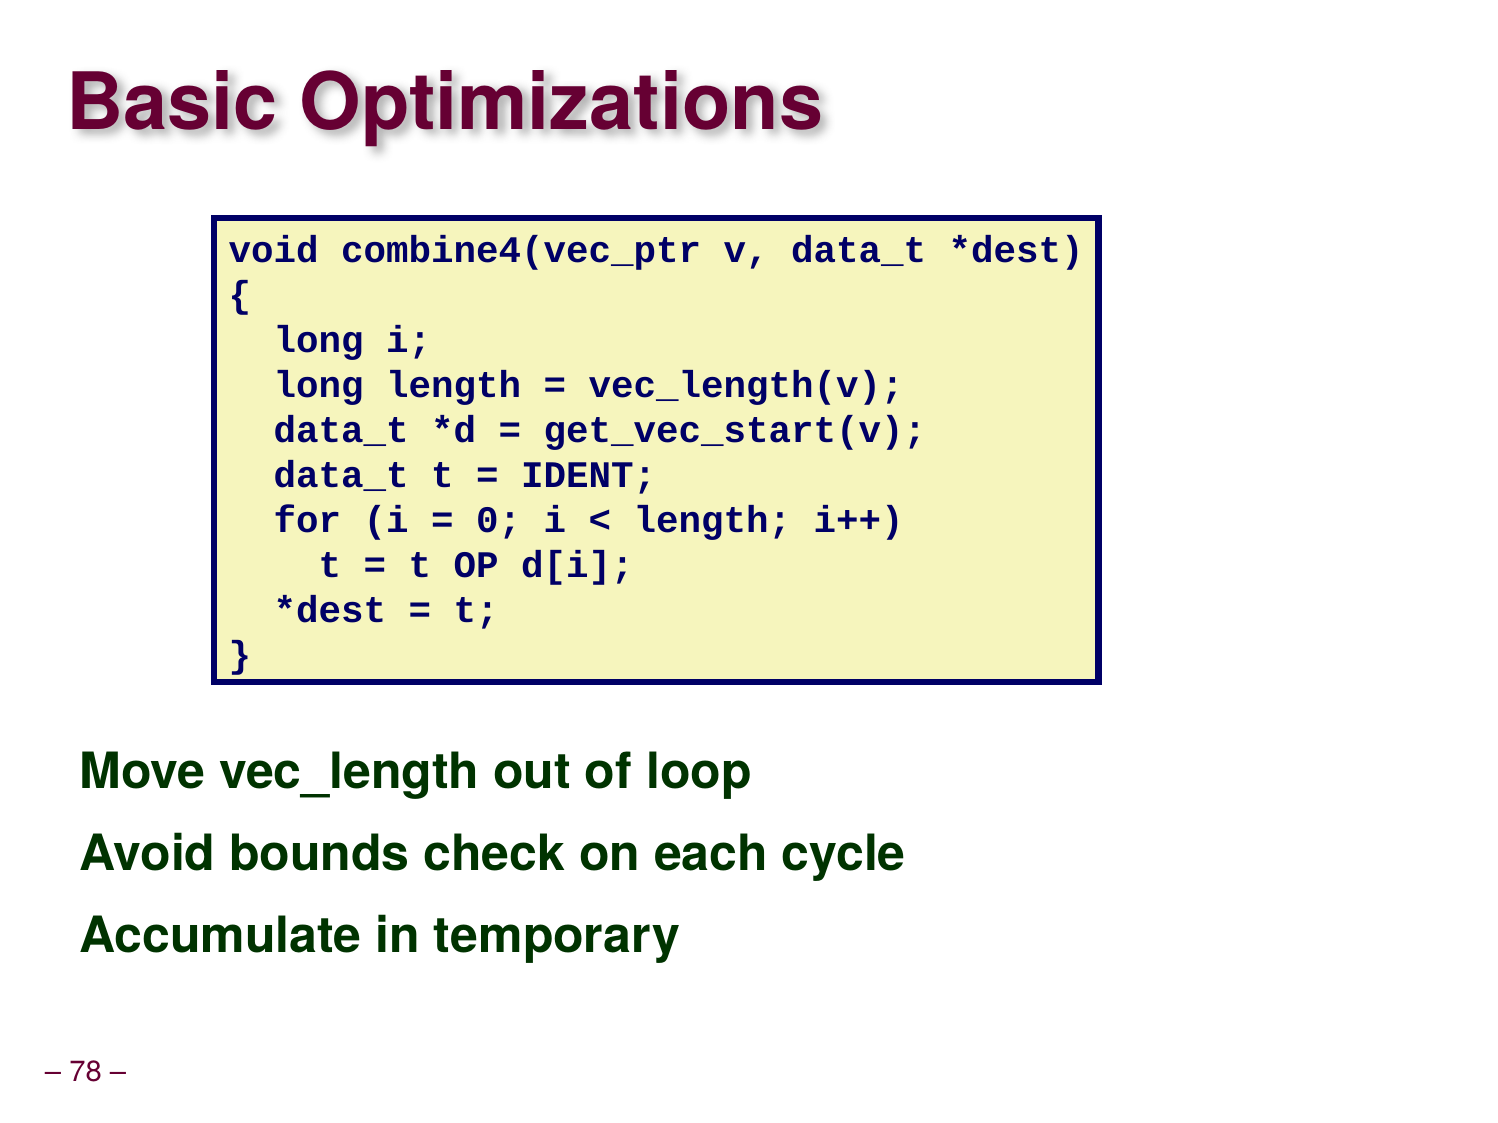

# Basic Optimizations
void combine4(vec_ptr v, data_t *dest)
{
  long i;
  long length = vec_length(v);
  data_t *d = get_vec_start(v);
  data_t t = IDENT;
  for (i = 0; i < length; i++)
    t = t OP d[i];
  *dest = t;
}
Move vec_length out of loop
Avoid bounds check on each cycle
Accumulate in temporary